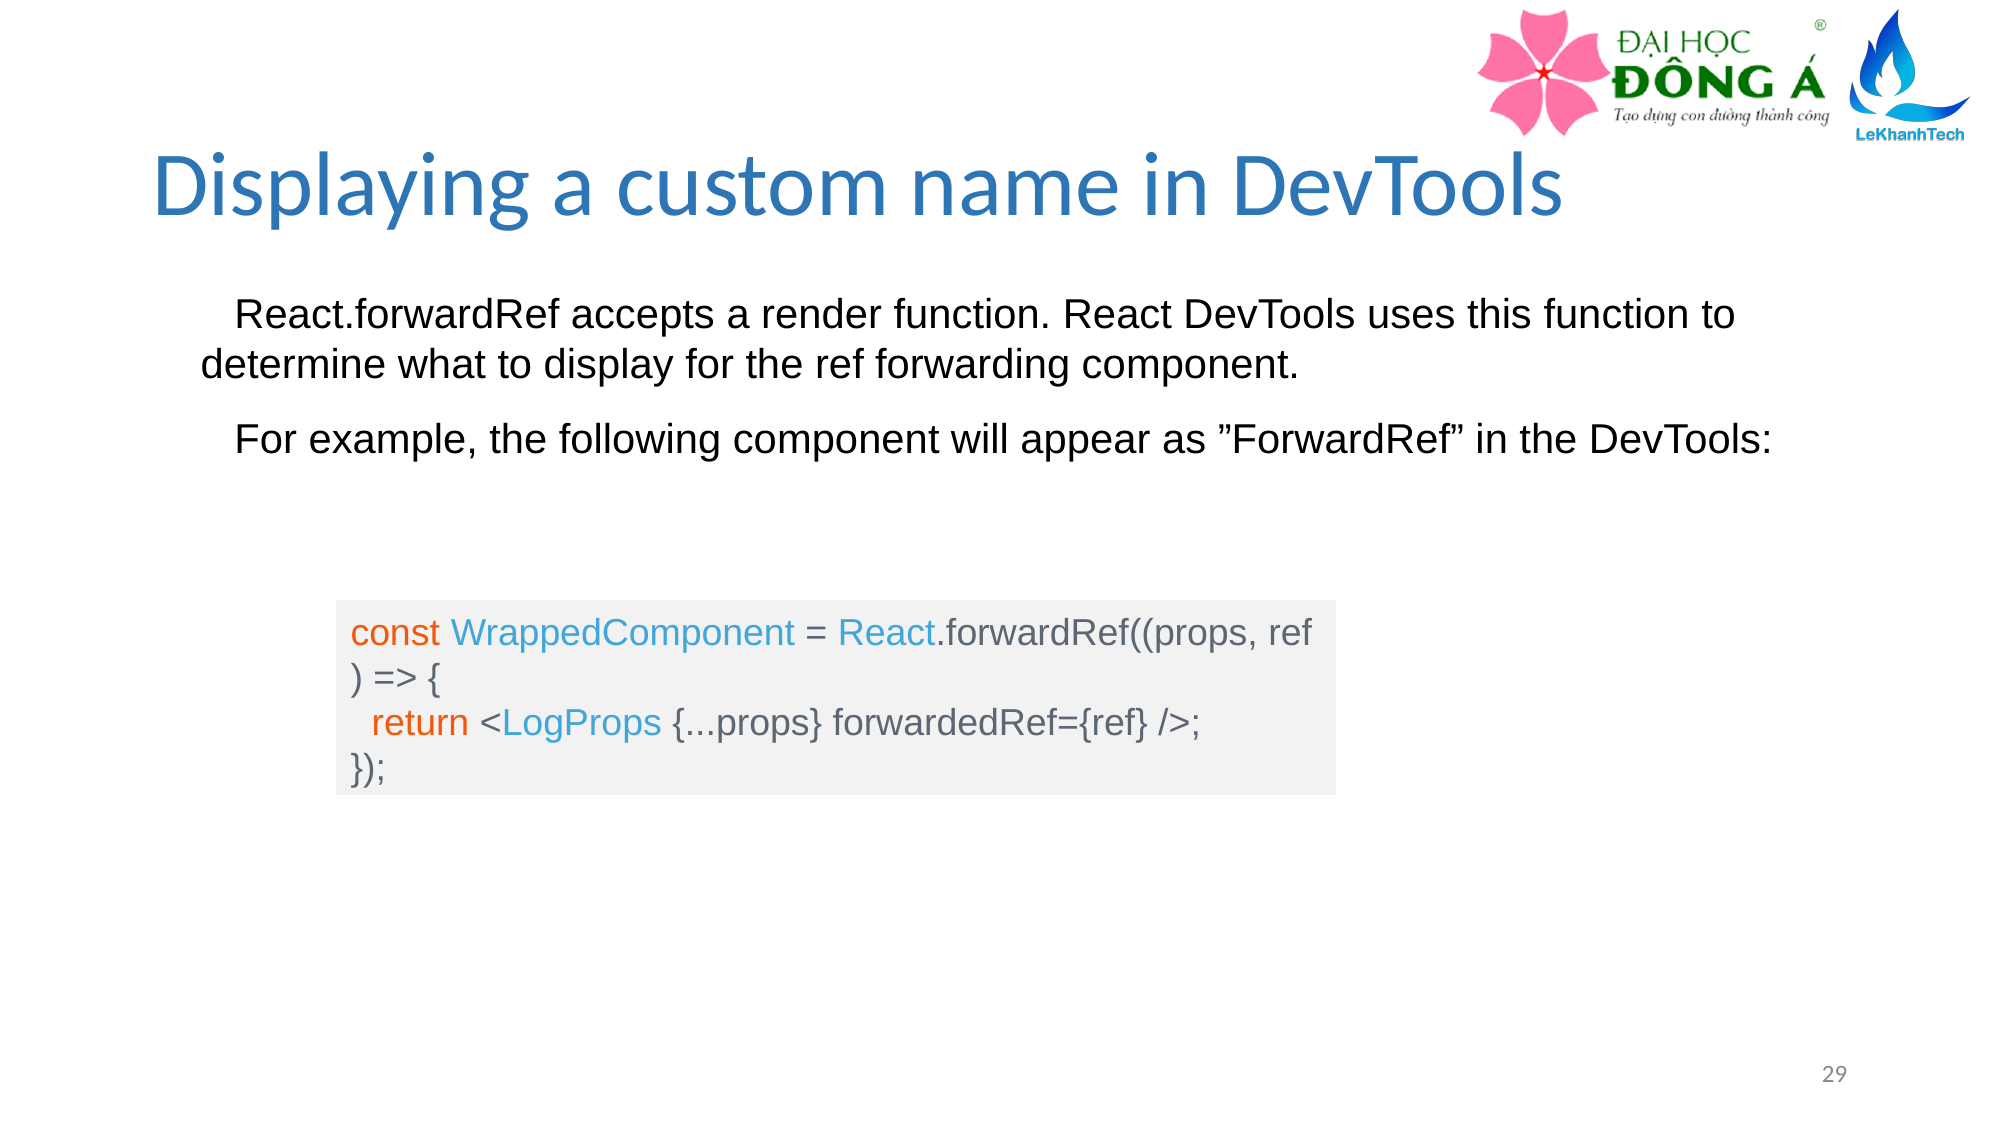

# Displaying a custom name in DevTools
React.forwardRef accepts a render function. React DevTools uses this function to determine what to display for the ref forwarding component.
For example, the following component will appear as ”ForwardRef” in the DevTools:
const WrappedComponent = React.forwardRef((props, ref) => {
  return <LogProps {...props} forwardedRef={ref} />;
});
29